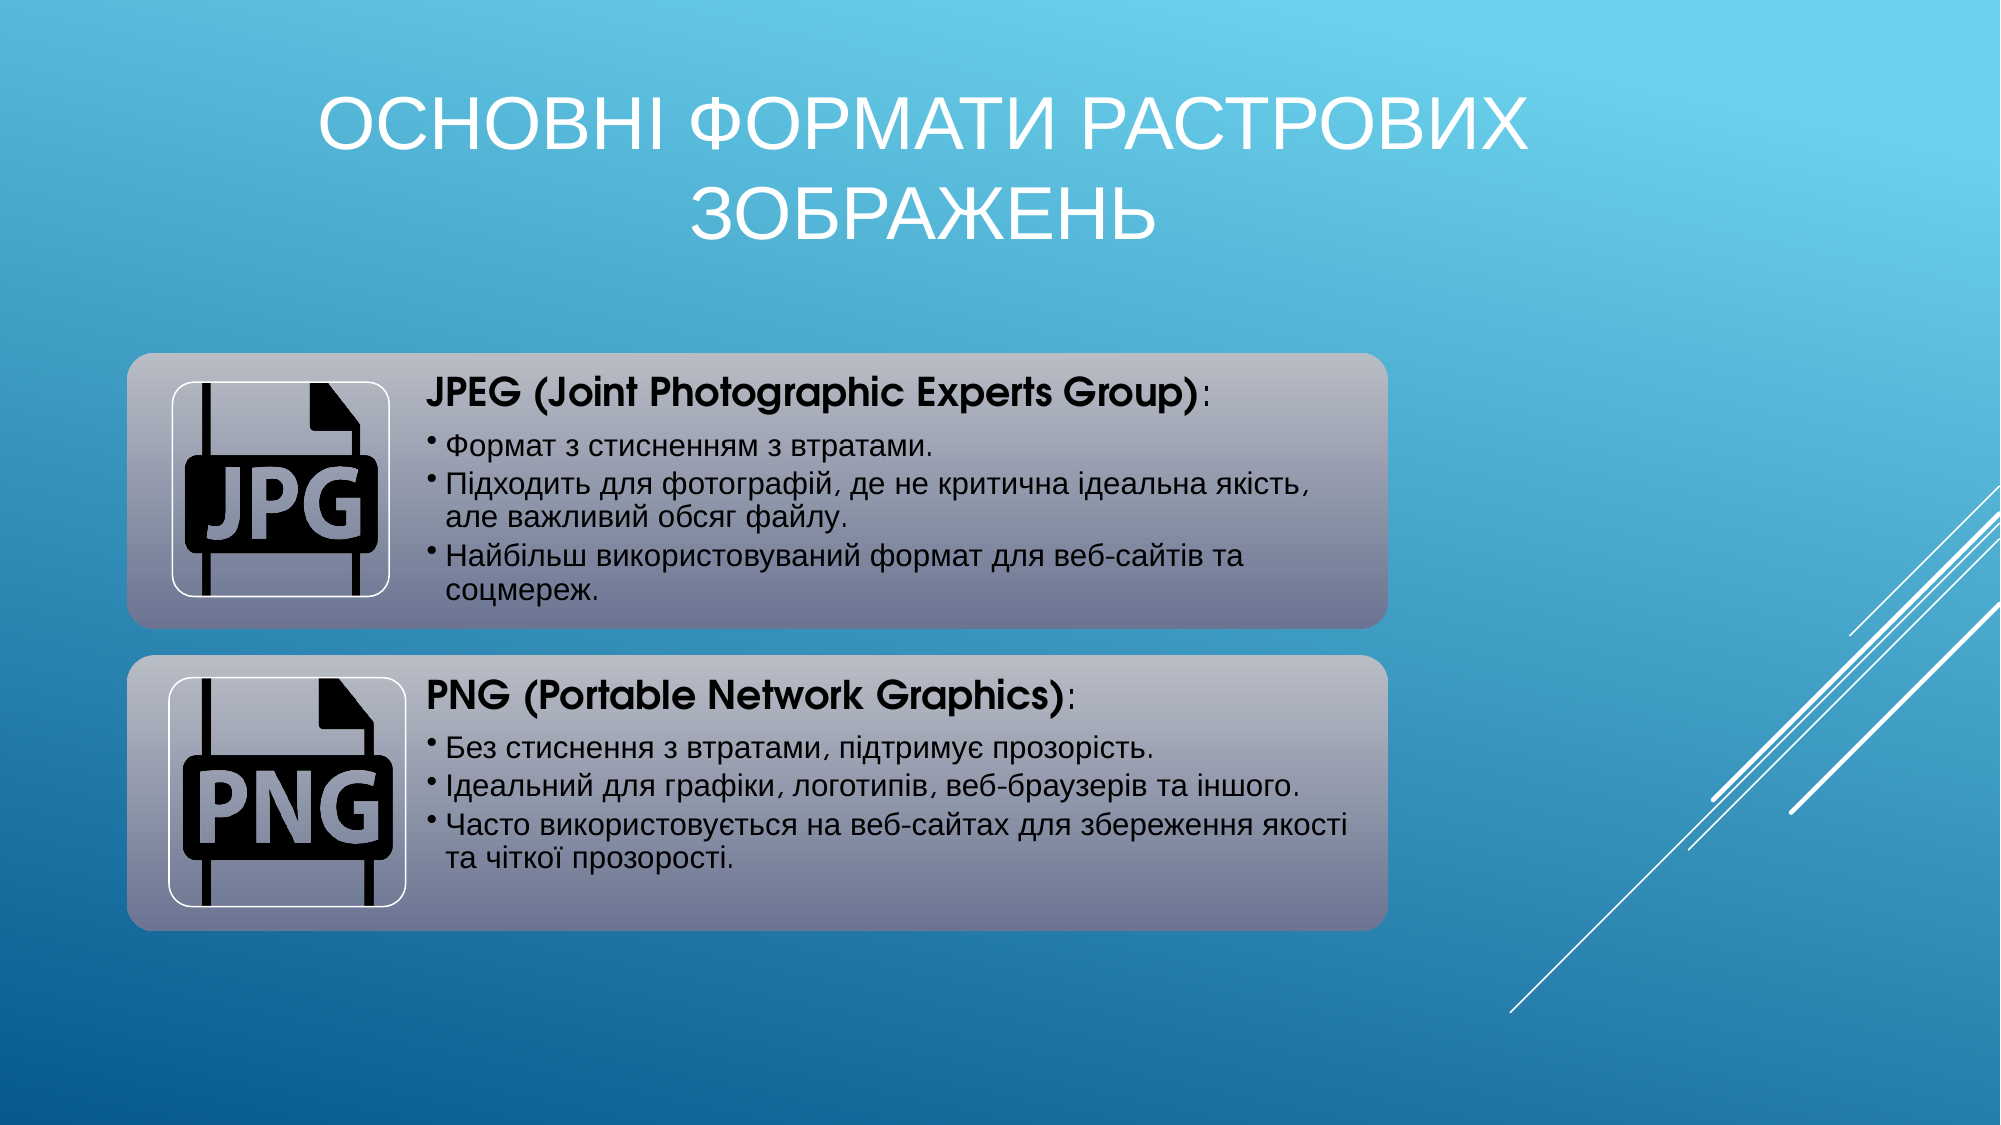

# Основні формати растрових зображень
JPEG (Joint Photographic Experts Group):
Формат з стисненням з втратами.
Підходить для фотографій, де не критична ідеальна якість, але важливий обсяг файлу.
Найбільш використовуваний формат для веб-сайтів та соцмереж.
PNG (Portable Network Graphics):
Без стиснення з втратами, підтримує прозорість.
Ідеальний для графіки, логотипів, веб-браузерів та іншого.
Часто використовується на веб-сайтах для збереження якості та чіткої прозорості.